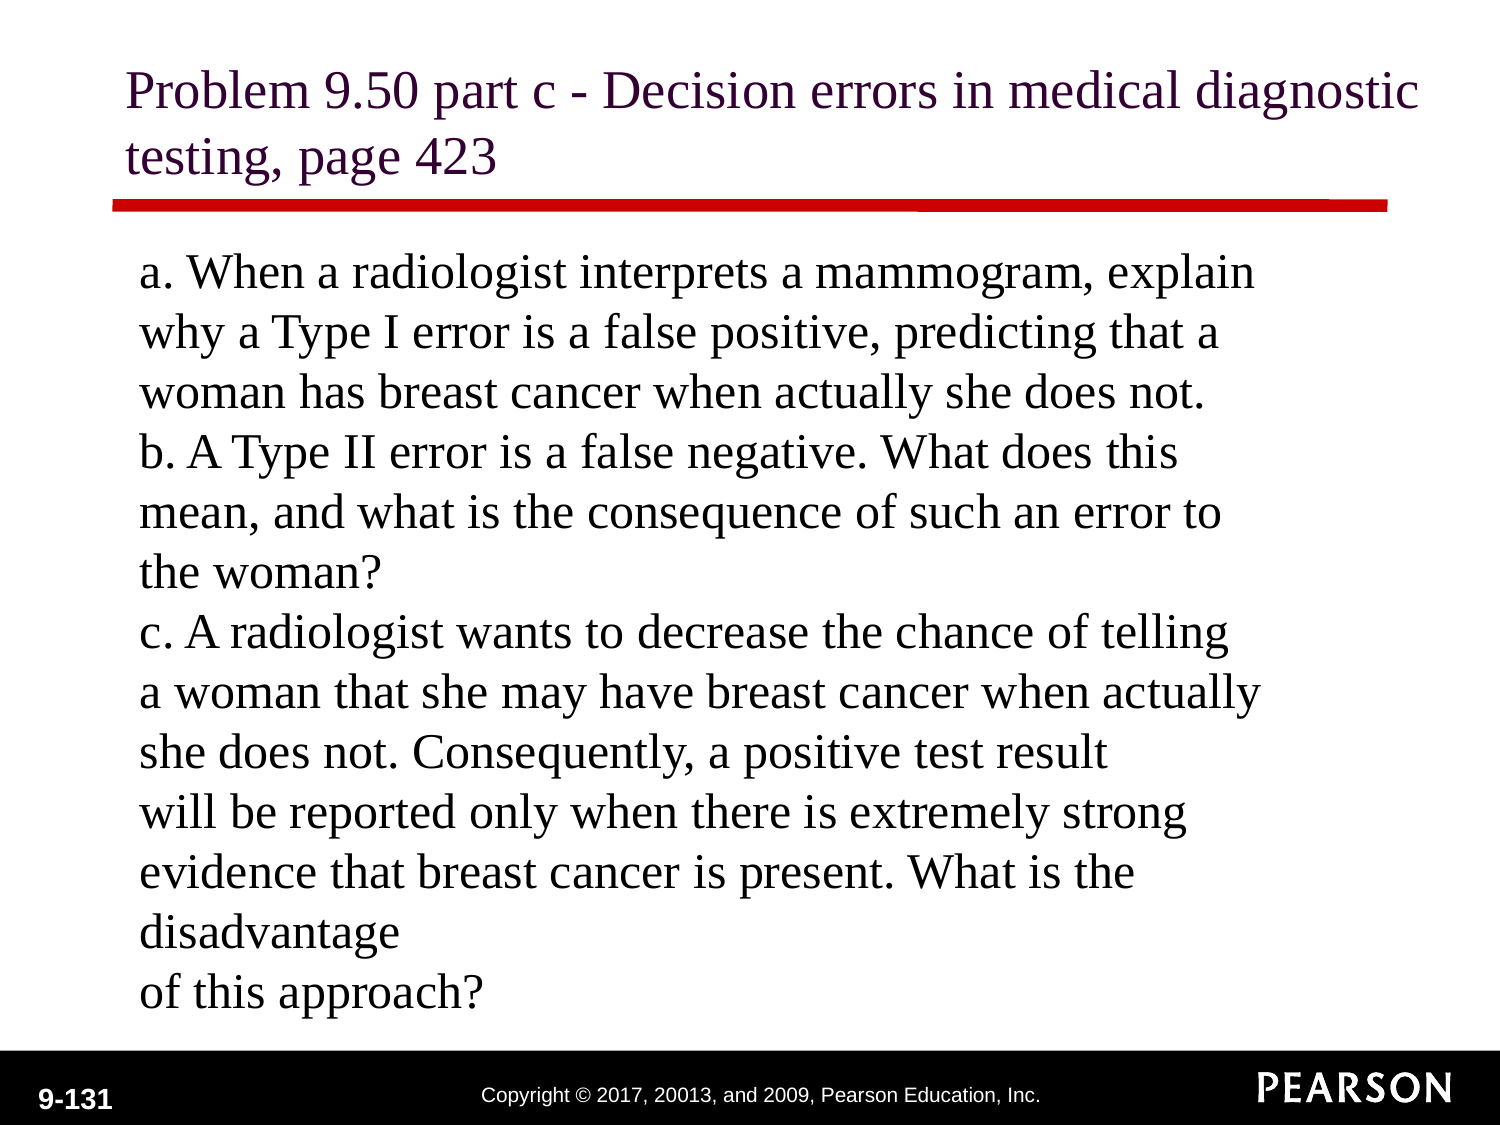

# Problem 9.50 part c - Decision errors in medical diagnostic testing, page 423
a. When a radiologist interprets a mammogram, explain
why a Type I error is a false positive, predicting that a
woman has breast cancer when actually she does not.
b. A Type II error is a false negative. What does this
mean, and what is the consequence of such an error to
the woman?
c. A radiologist wants to decrease the chance of telling
a woman that she may have breast cancer when actually
she does not. Consequently, a positive test result
will be reported only when there is extremely strong
evidence that breast cancer is present. What is the disadvantage
of this approach?